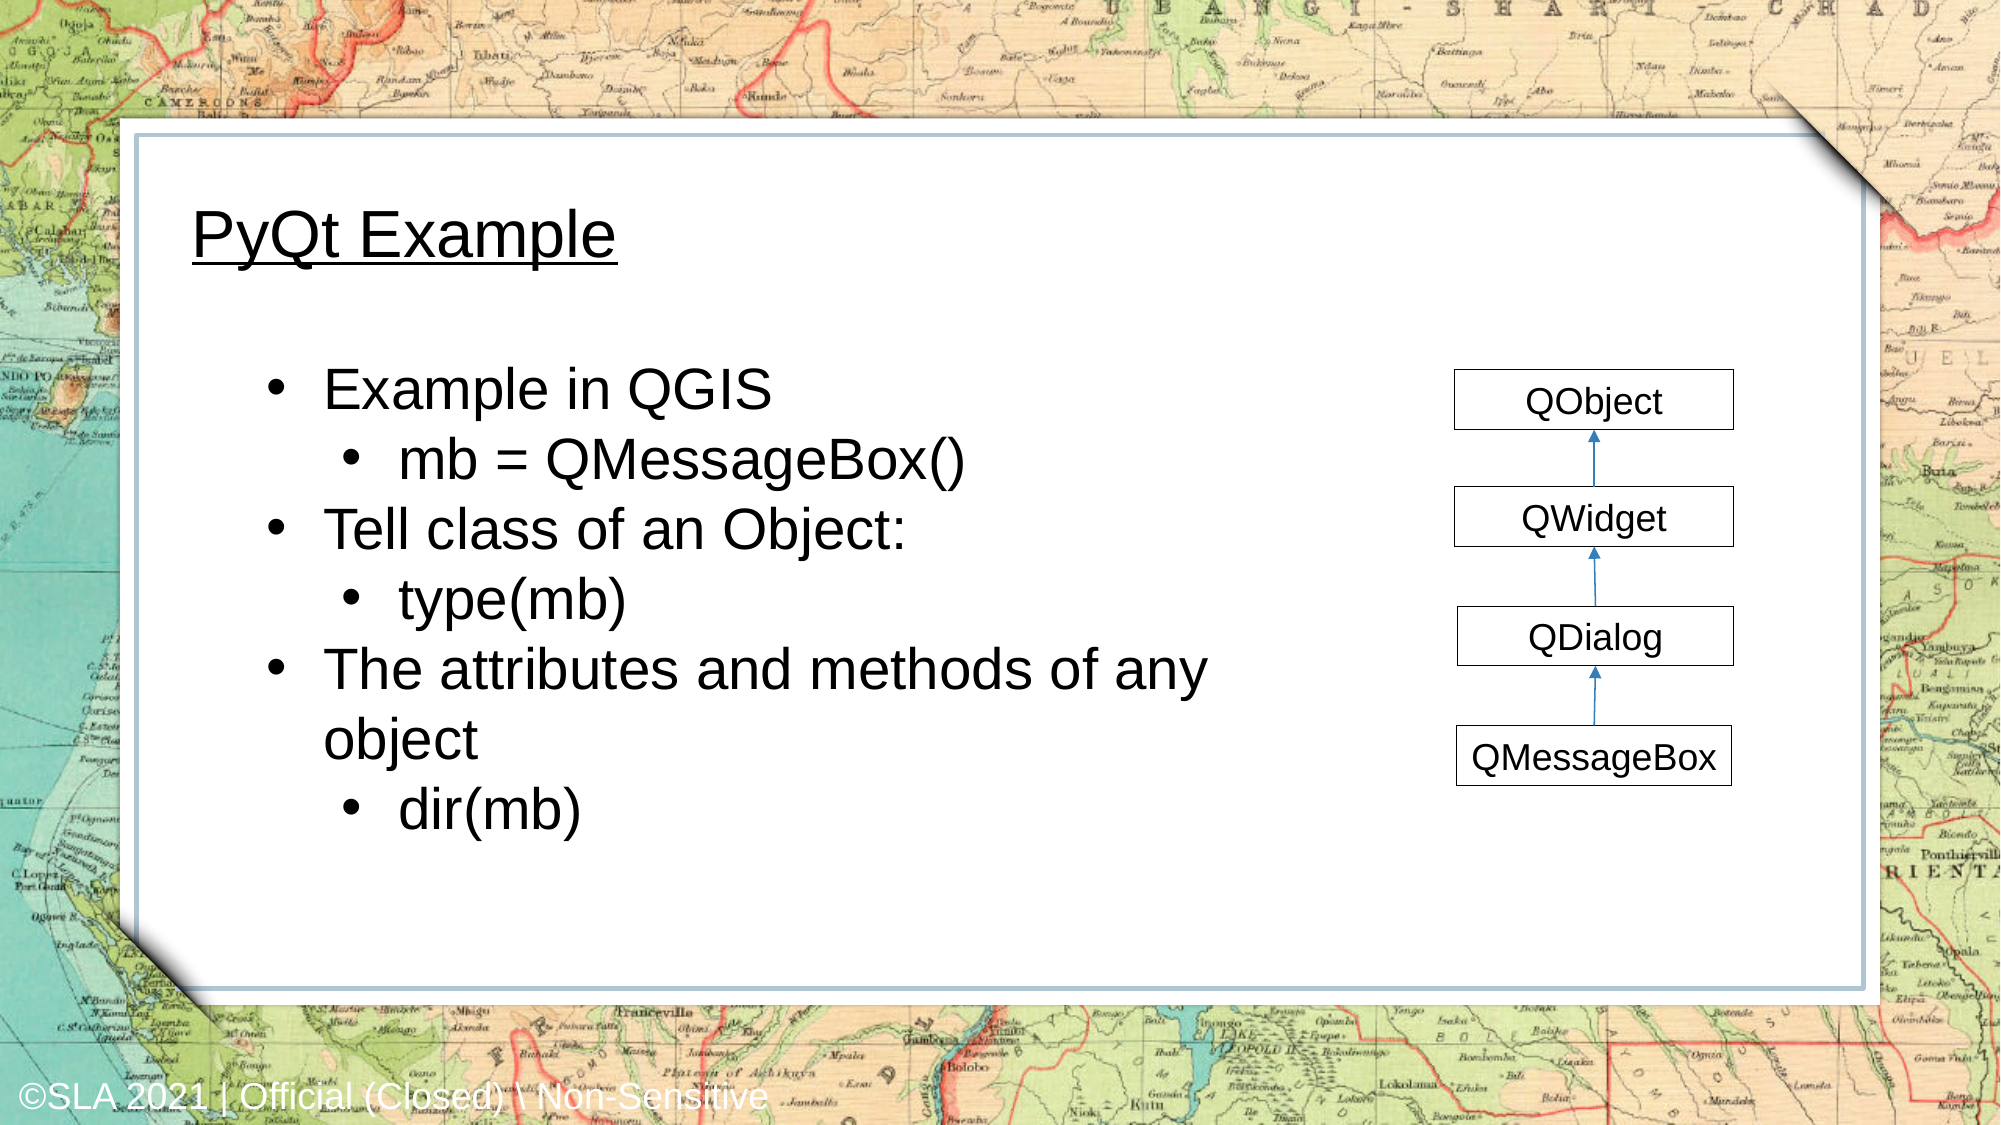

PyQt Example

Example in QGIS
mb = QMessageBox()
Tell class of an Object:
type(mb)
The attributes and methods of any object
dir(mb)

QObject
QWidget
QDialog
QMessageBox